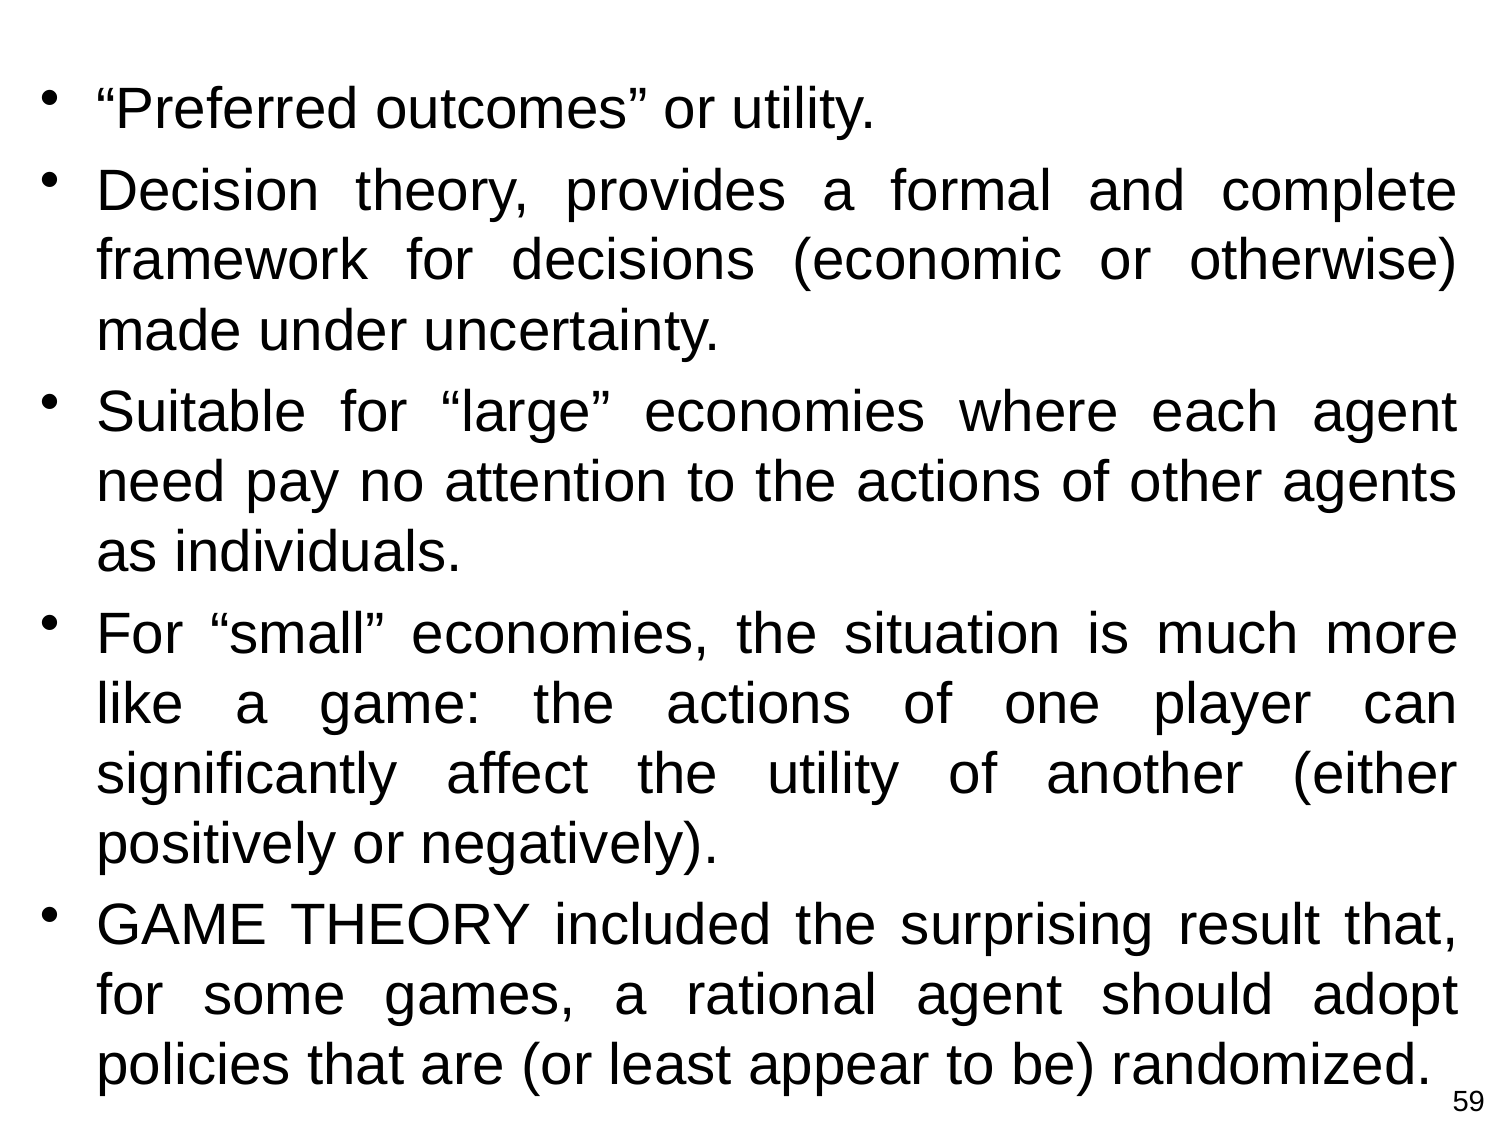

“Preferred outcomes” or utility.
Decision theory, provides a formal and complete framework for decisions (economic or otherwise) made under uncertainty.
Suitable for “large” economies where each agent need pay no attention to the actions of other agents as individuals.
For “small” economies, the situation is much more like a game: the actions of one player can significantly affect the utility of another (either positively or negatively).
GAME THEORY included the surprising result that, for some games, a rational agent should adopt policies that are (or least appear to be) randomized.
59